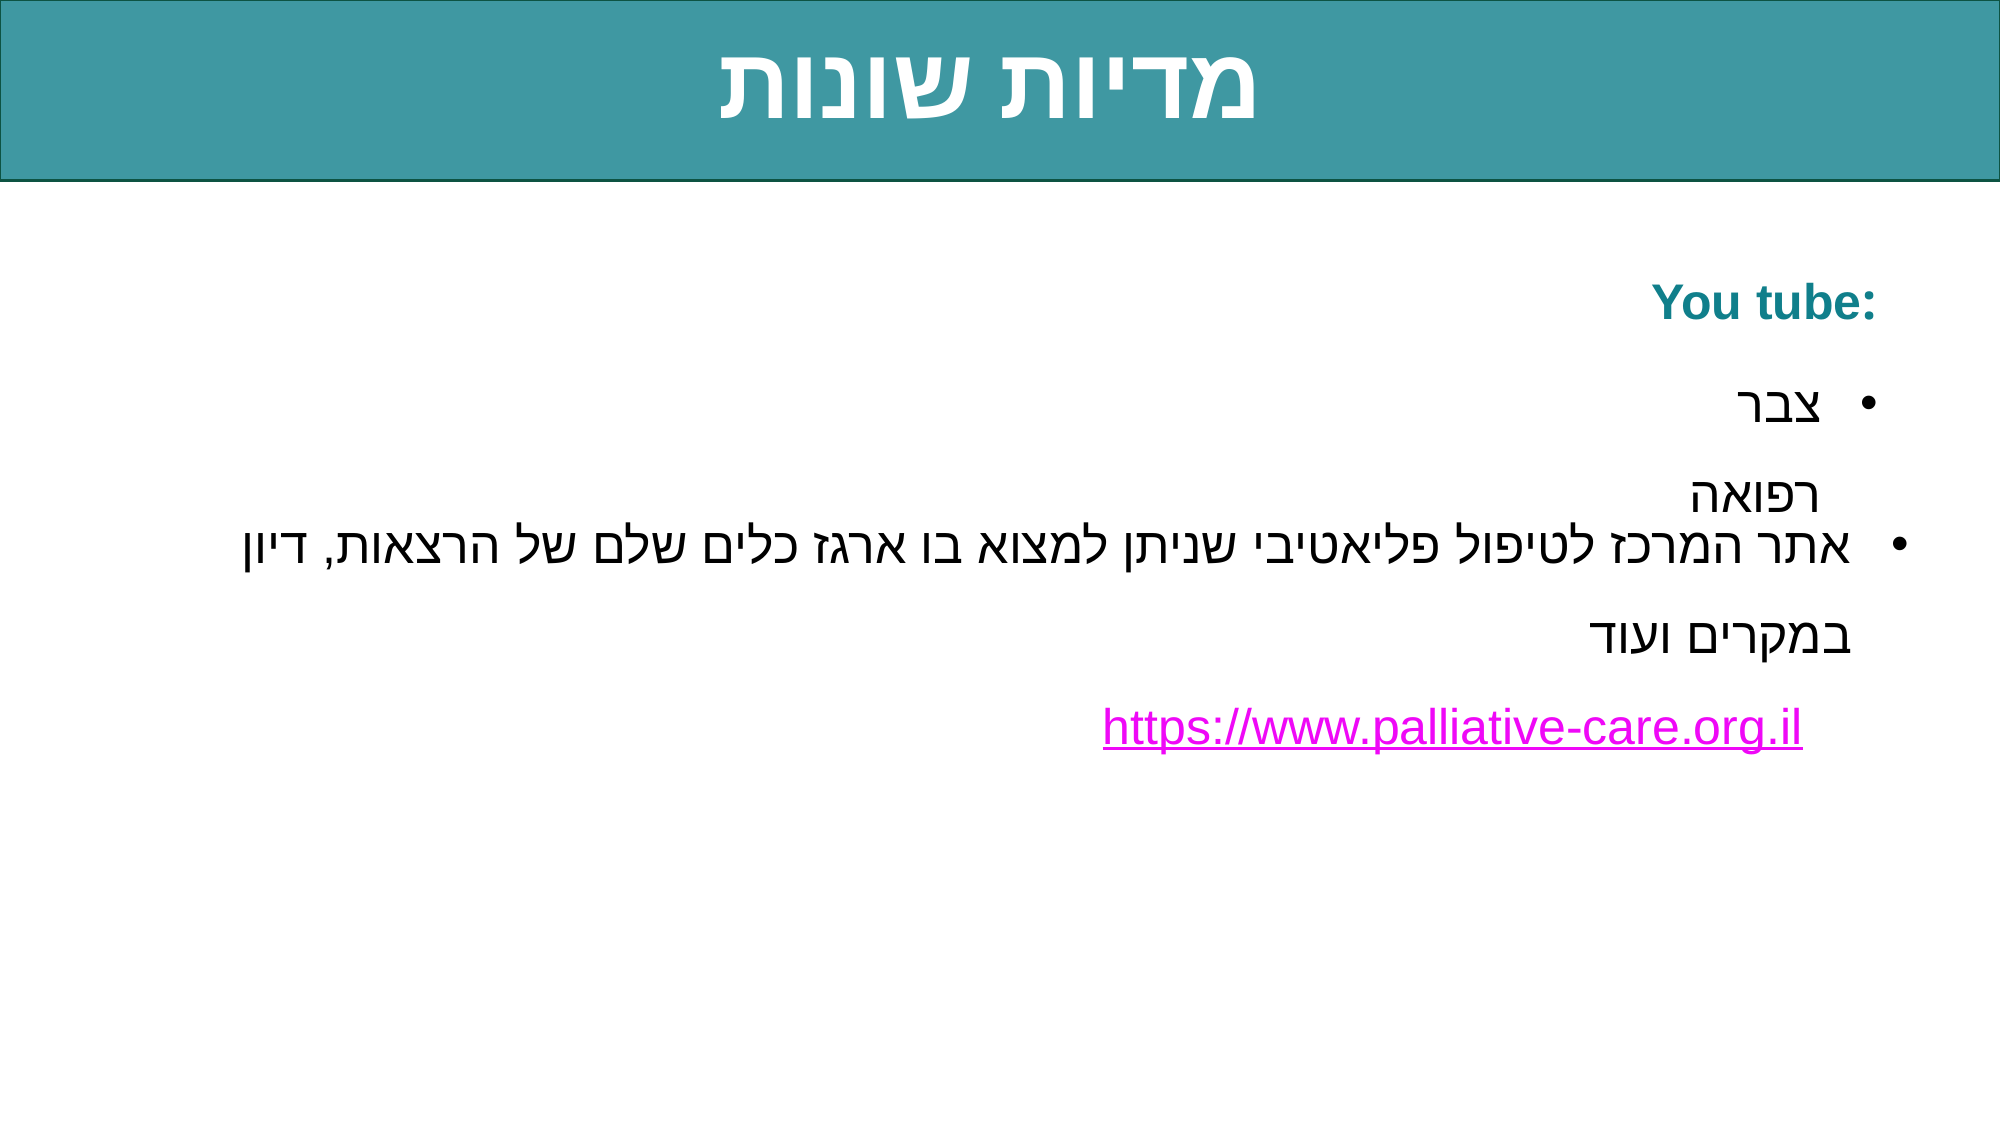

מדיות שונות
אתרים ואפליקציות
:You tube
צבר רפואה
אתר המרכז לטיפול פליאטיבי שניתן למצוא בו ארגז כלים שלם של הרצאות, דיון במקרים ועוד
https://www.palliative-care.org.il